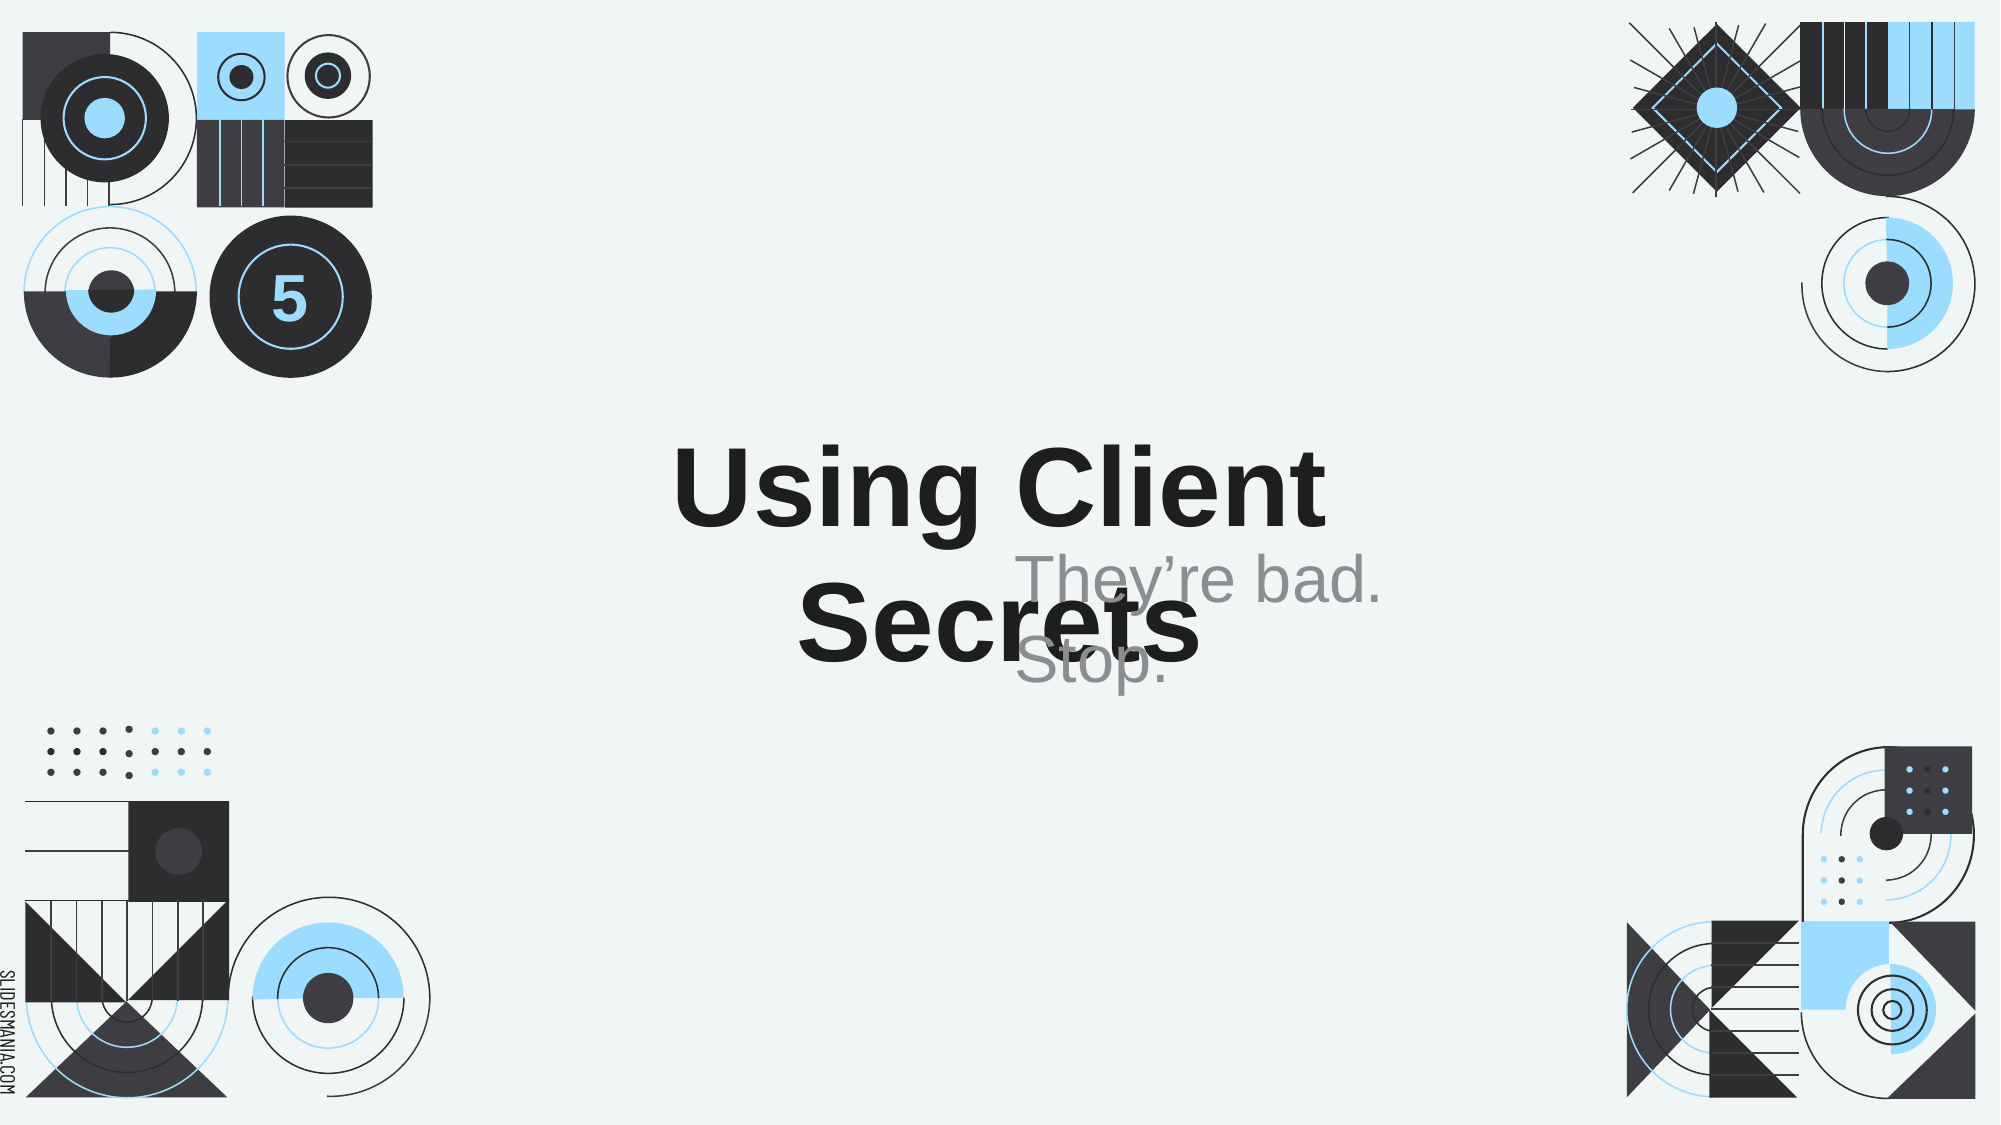

5
Using Client Secrets
They’re bad. Stop.